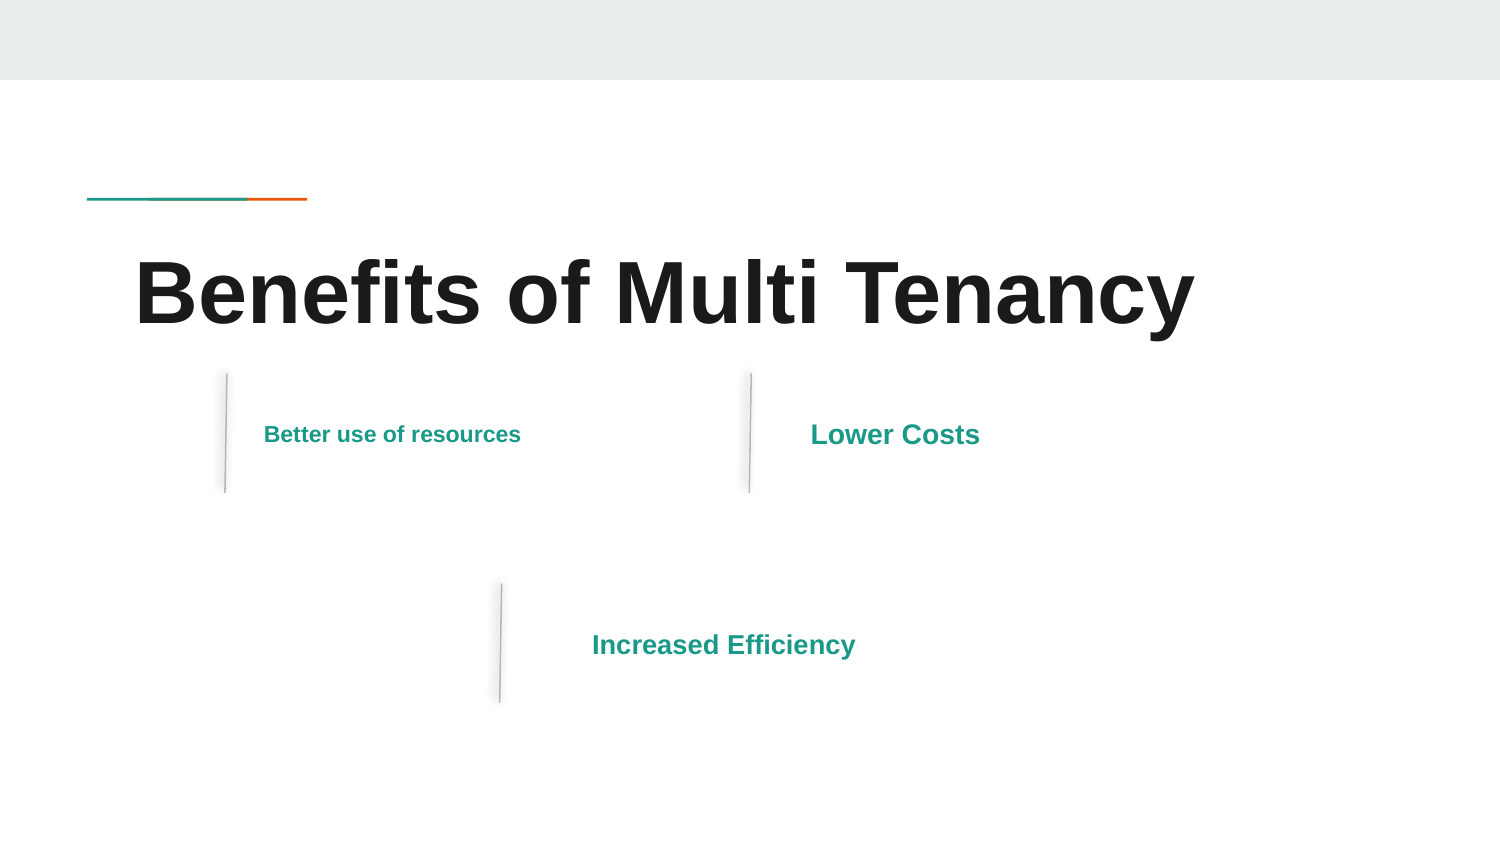

# Benefits of Multi Tenancy
Lower Costs
Better use of resources
Increased Efficiency